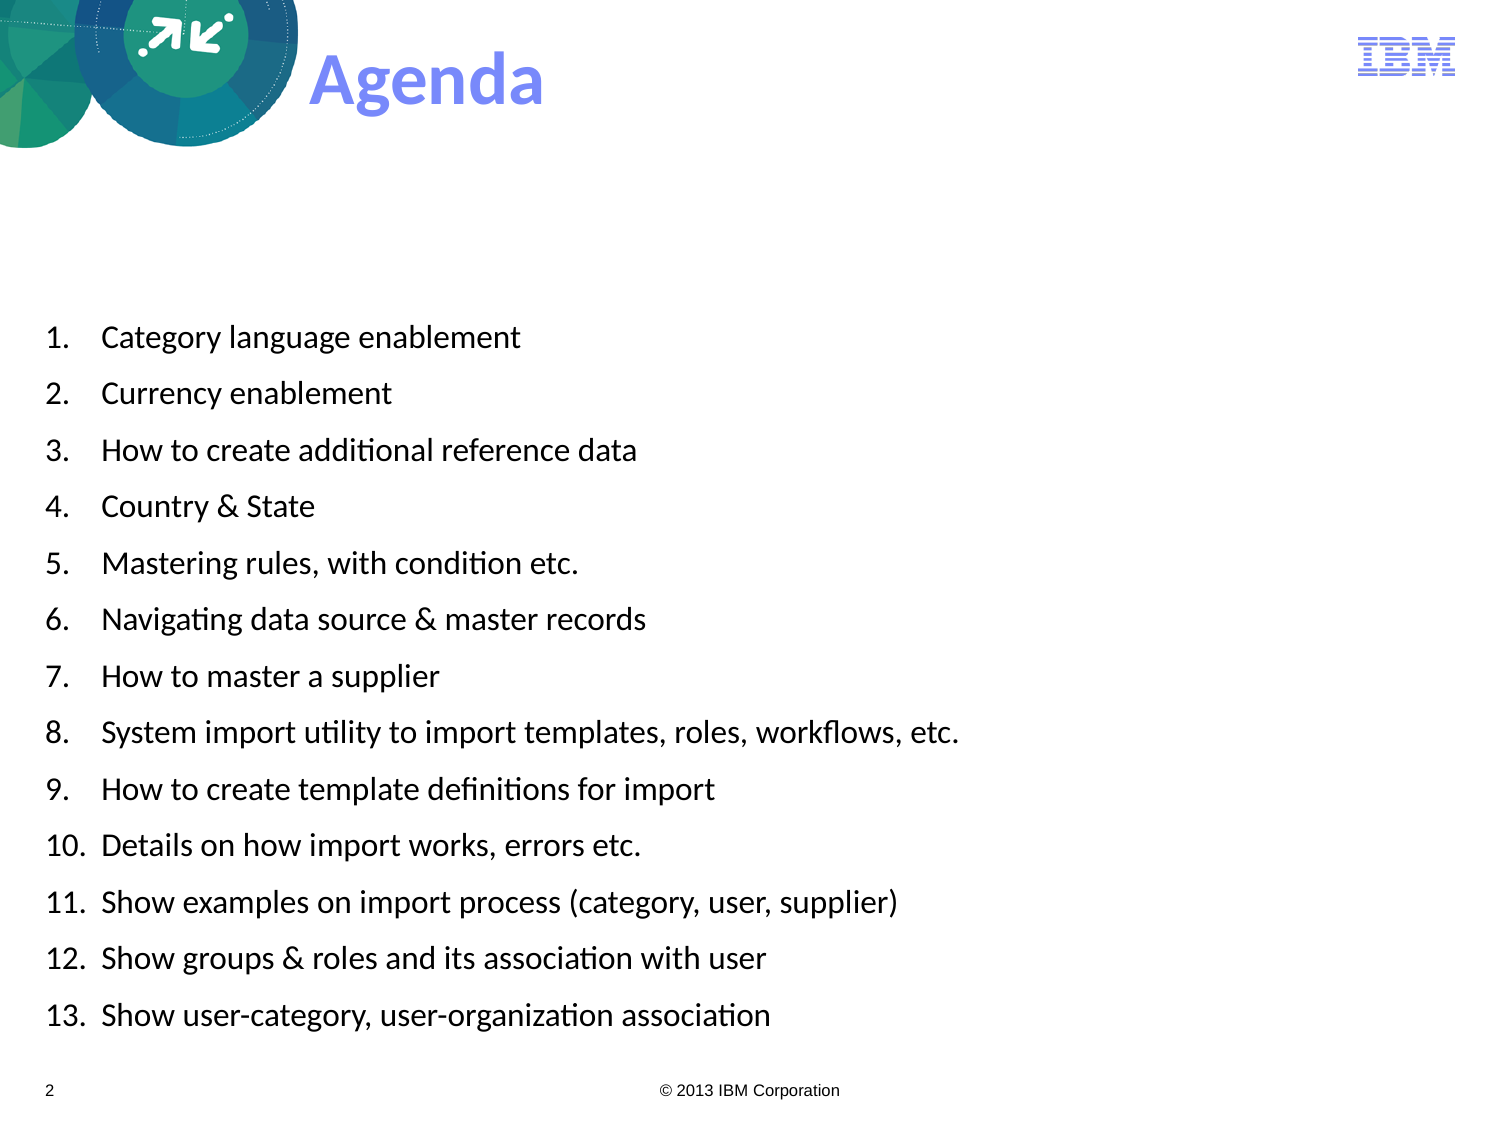

# Agenda
Category language enablement
Currency enablement
How to create additional reference data
Country & State
Mastering rules, with condition etc.
Navigating data source & master records
How to master a supplier
System import utility to import templates, roles, workflows, etc.
How to create template definitions for import
Details on how import works, errors etc.
Show examples on import process (category, user, supplier)
Show groups & roles and its association with user
Show user-category, user-organization association
2